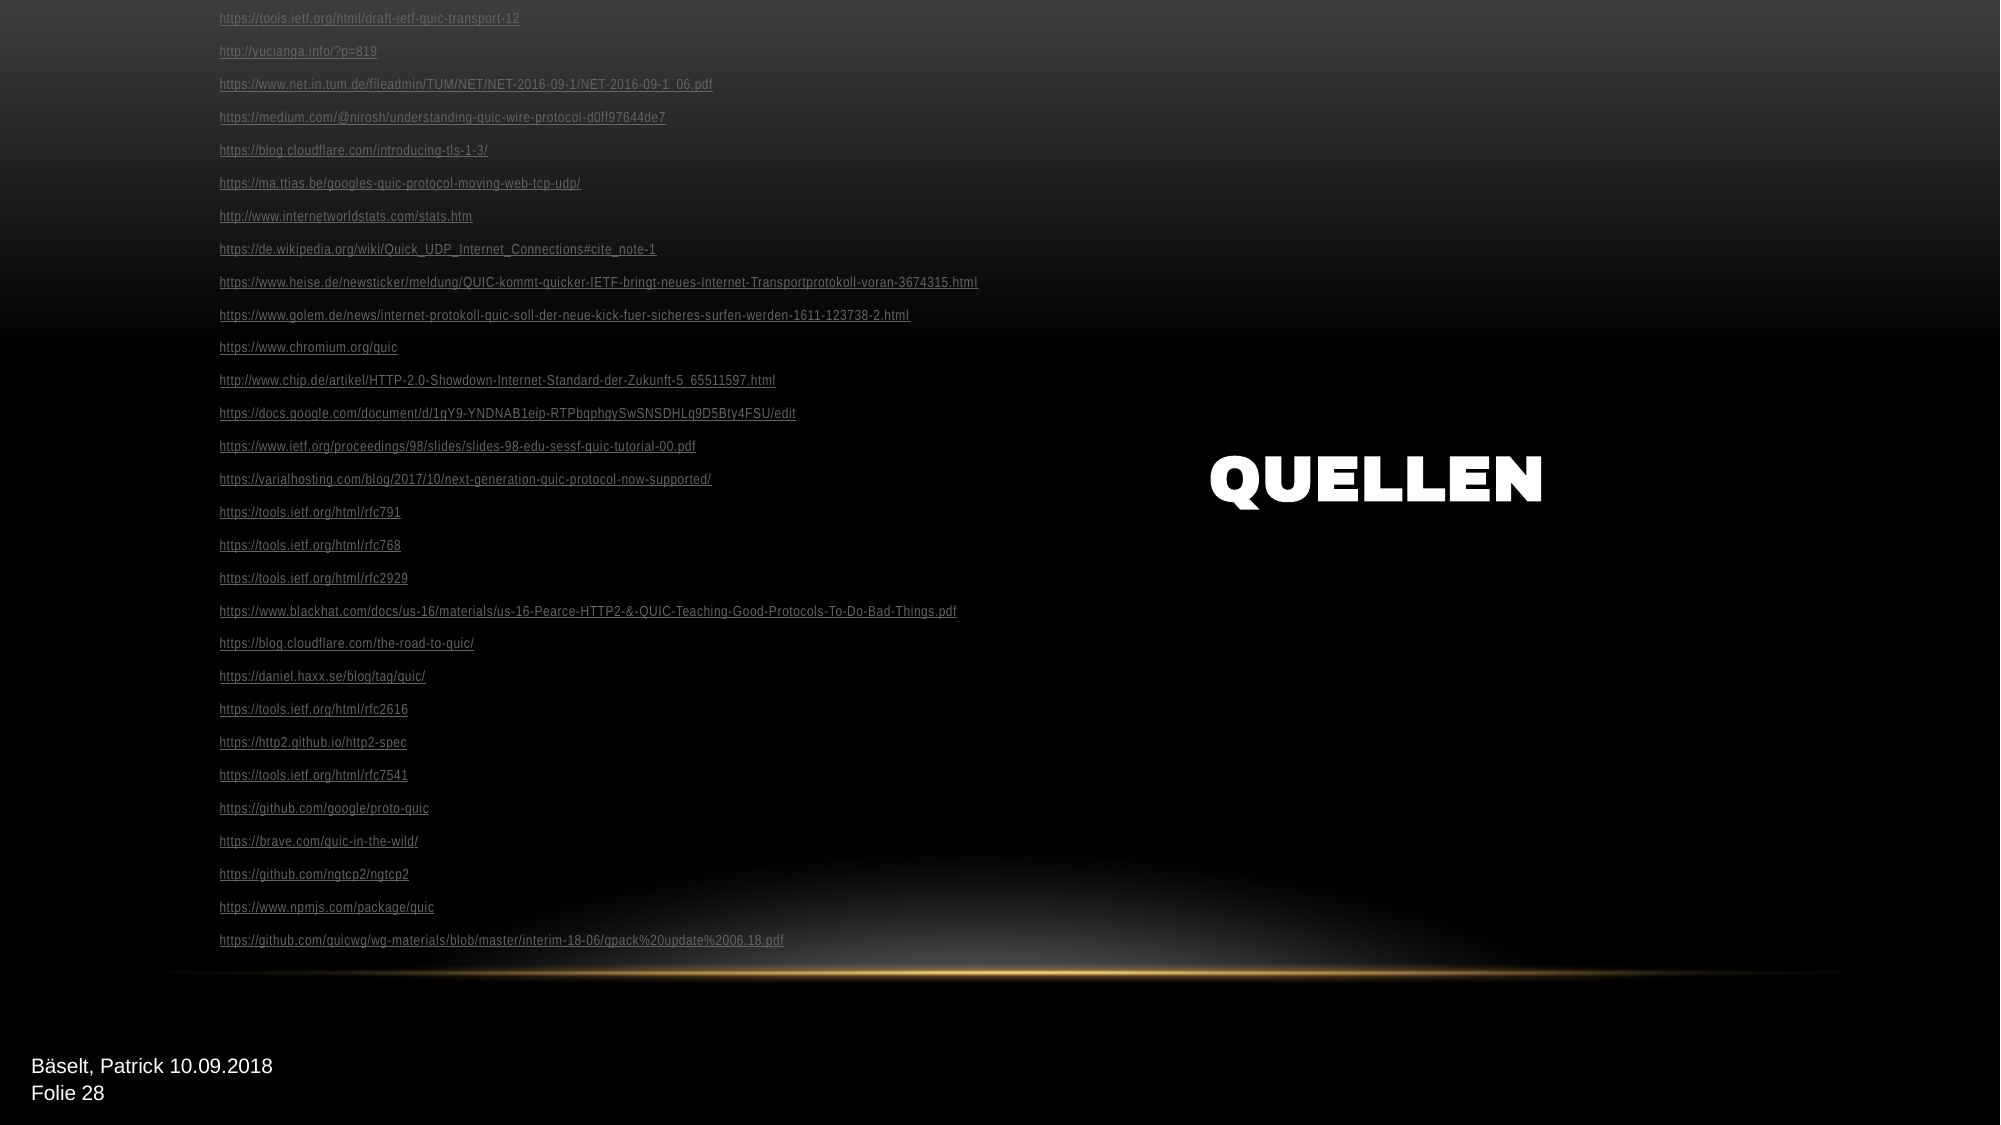

https://tools.ietf.org/html/draft-ietf-quic-transport-12
http://yucianga.info/?p=819
https://www.net.in.tum.de/fileadmin/TUM/NET/NET-2016-09-1/NET-2016-09-1_06.pdf
https://medium.com/@nirosh/understanding-quic-wire-protocol-d0ff97644de7
https://blog.cloudflare.com/introducing-tls-1-3/
https://ma.ttias.be/googles-quic-protocol-moving-web-tcp-udp/
http://www.internetworldstats.com/stats.htm
https://de.wikipedia.org/wiki/Quick_UDP_Internet_Connections#cite_note-1
https://www.heise.de/newsticker/meldung/QUIC-kommt-quicker-IETF-bringt-neues-Internet-Transportprotokoll-voran-3674315.html
https://www.golem.de/news/internet-protokoll-quic-soll-der-neue-kick-fuer-sicheres-surfen-werden-1611-123738-2.html
https://www.chromium.org/quic
http://www.chip.de/artikel/HTTP-2.0-Showdown-Internet-Standard-der-Zukunft-5_65511597.html
https://docs.google.com/document/d/1gY9-YNDNAB1eip-RTPbqphgySwSNSDHLq9D5Bty4FSU/edit
https://www.ietf.org/proceedings/98/slides/slides-98-edu-sessf-quic-tutorial-00.pdf
https://varialhosting.com/blog/2017/10/next-generation-quic-protocol-now-supported/
https://tools.ietf.org/html/rfc791
https://tools.ietf.org/html/rfc768
https://tools.ietf.org/html/rfc2929
https://www.blackhat.com/docs/us-16/materials/us-16-Pearce-HTTP2-&-QUIC-Teaching-Good-Protocols-To-Do-Bad-Things.pdf
https://blog.cloudflare.com/the-road-to-quic/
https://daniel.haxx.se/blog/tag/quic/
https://tools.ietf.org/html/rfc2616
https://http2.github.io/http2-spec
https://tools.ietf.org/html/rfc7541
https://github.com/google/proto-quic
https://brave.com/quic-in-the-wild/
https://github.com/ngtcp2/ngtcp2
https://www.npmjs.com/package/quic
https://github.com/quicwg/wg-materials/blob/master/interim-18-06/qpack%20update%2006.18.pdf
QUELLEN